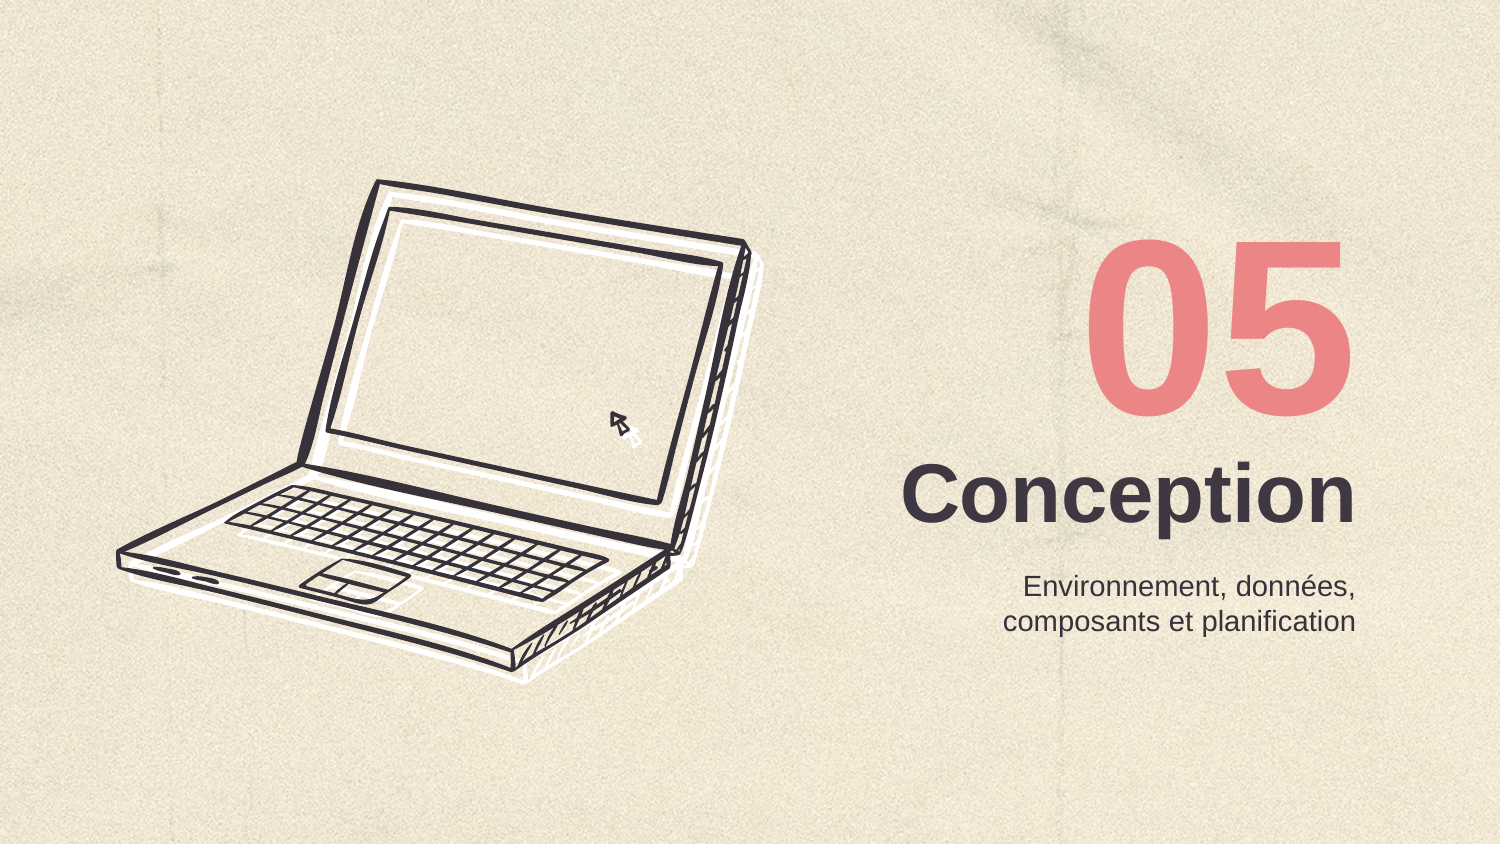

05
# Conception
Environnement, données,
composants et planification